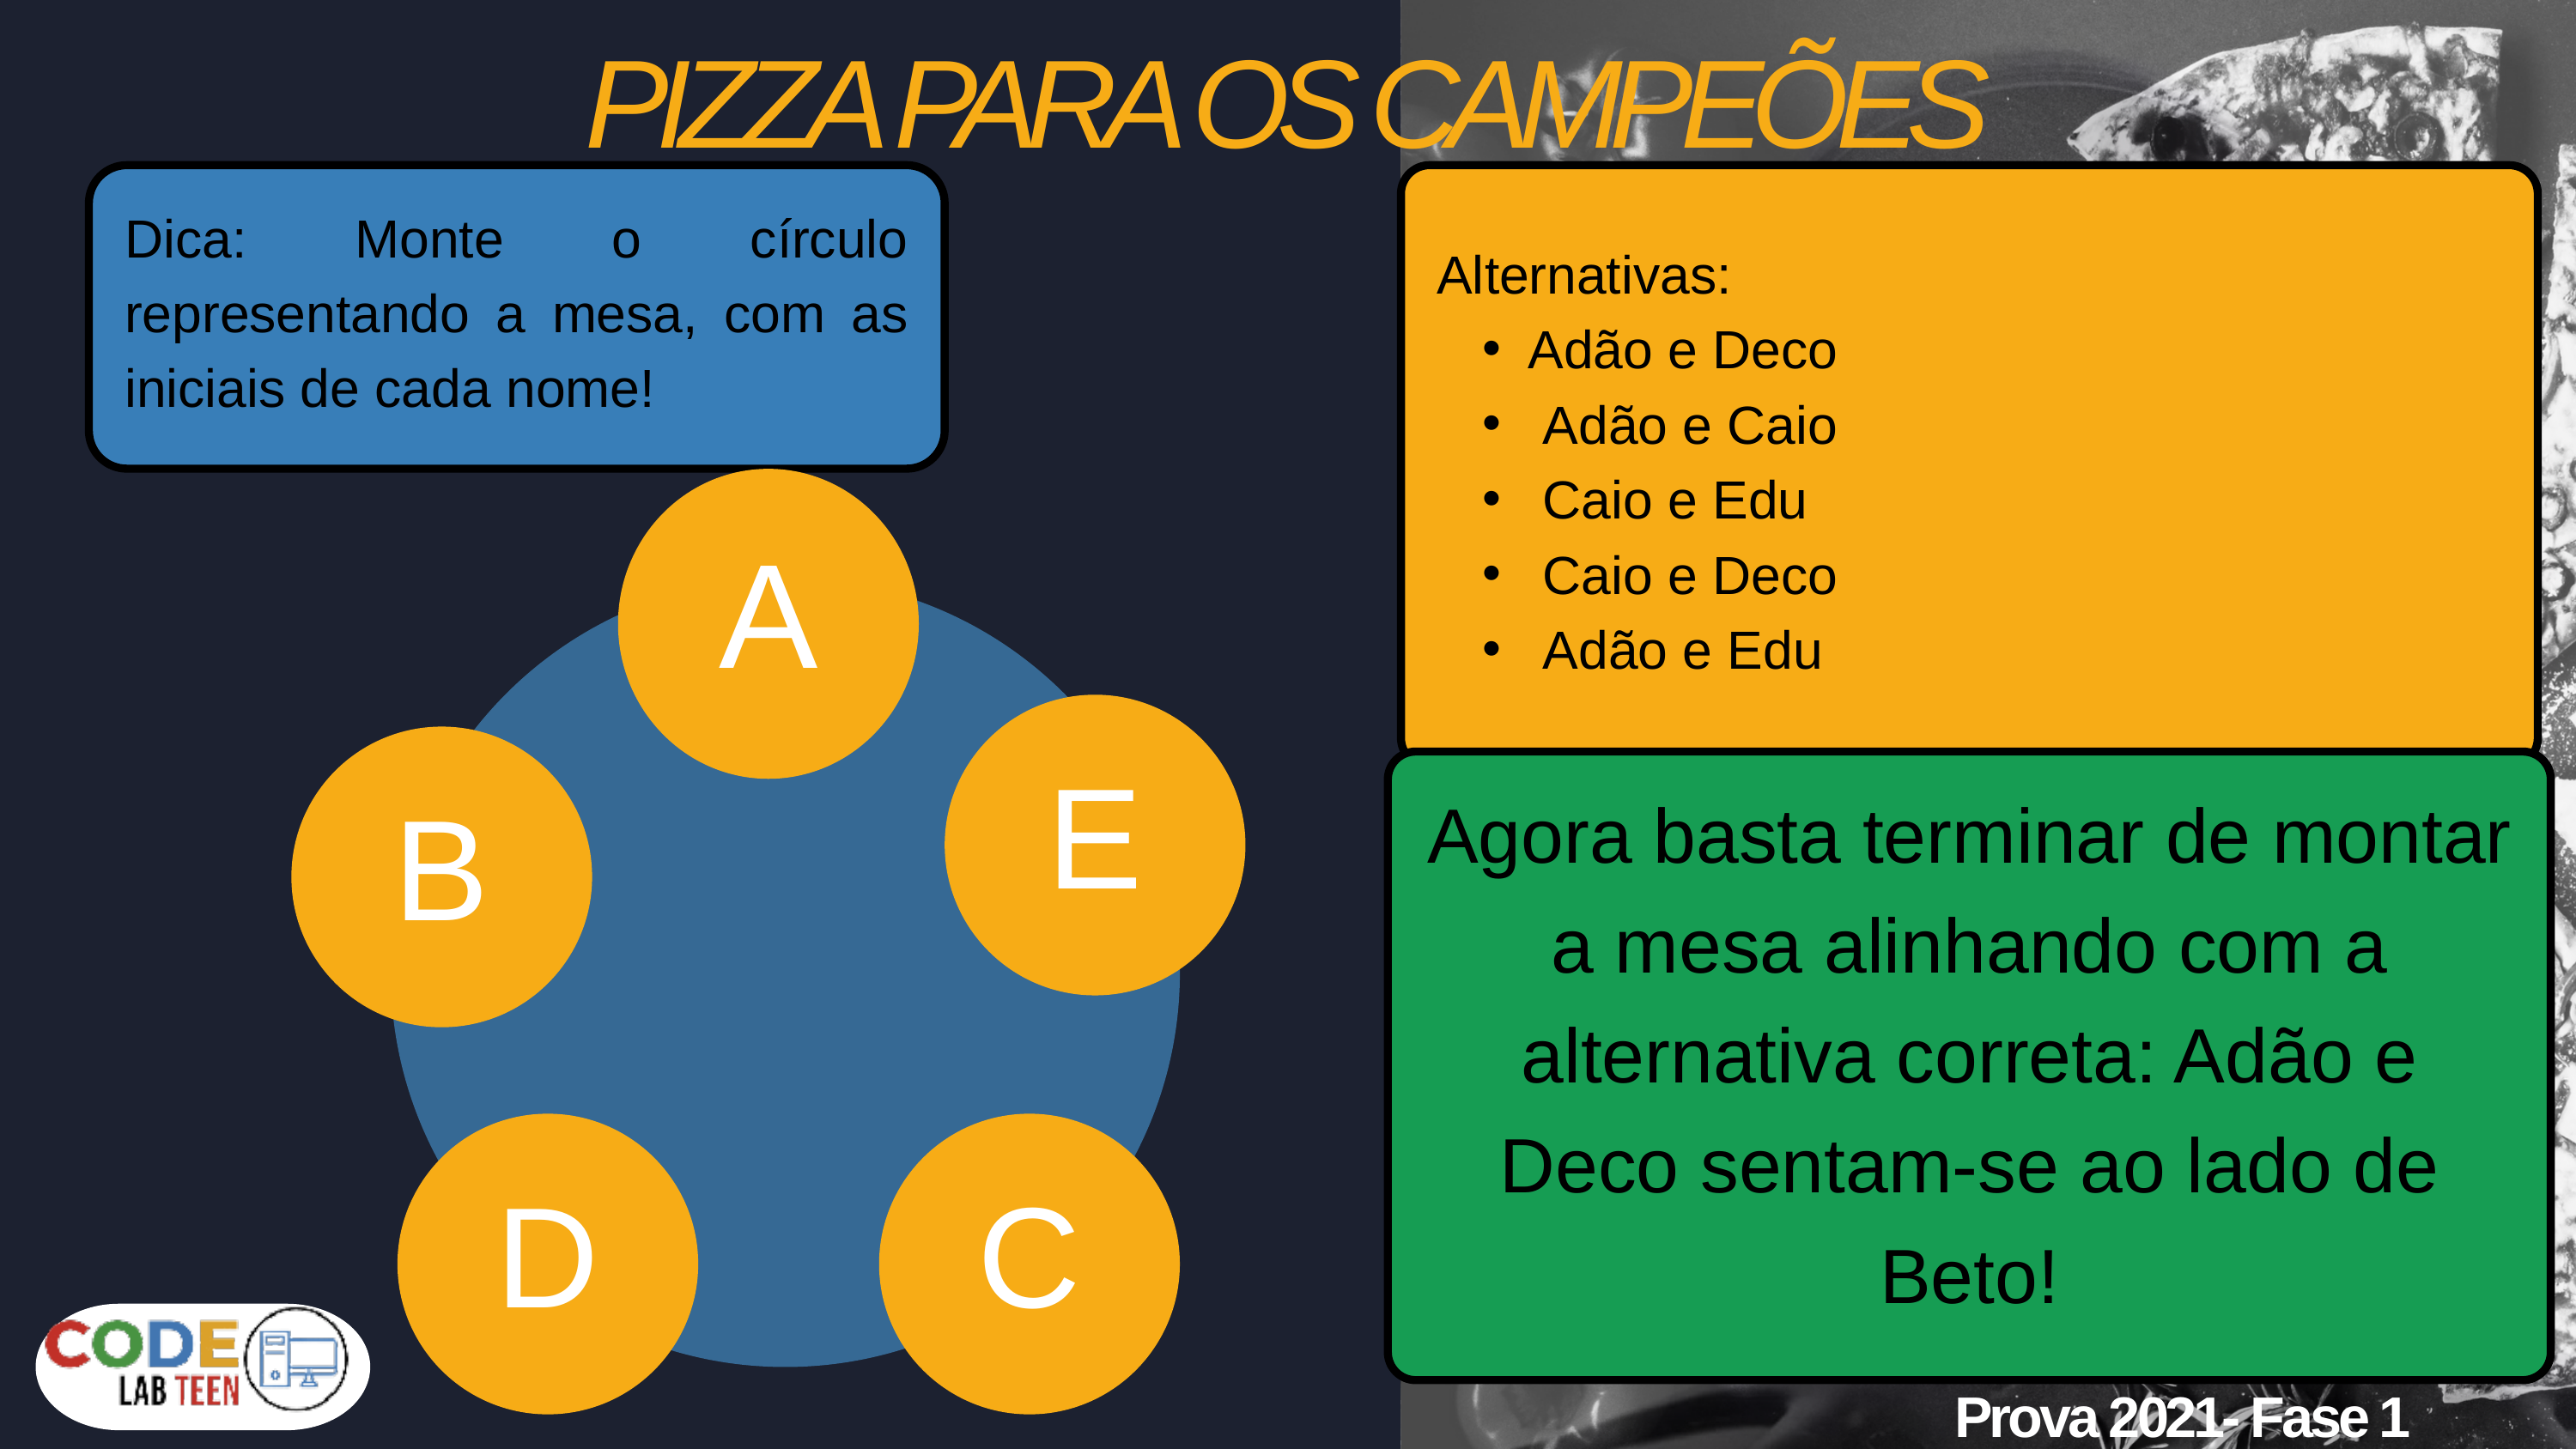

PIZZA PARA OS CAMPEÕES

Dica: Monte o círculo representando a mesa, com as iniciais de cada nome!

Alternativas:
Adão e Deco
 Adão e Caio
 Caio e Edu
 Caio e Deco
 Adão e Edu

A

E

B

Agora basta terminar de montar a mesa alinhando com a alternativa correta: Adão e Deco sentam-se ao lado de Beto!

D

C

Prova 2021- Fase 1